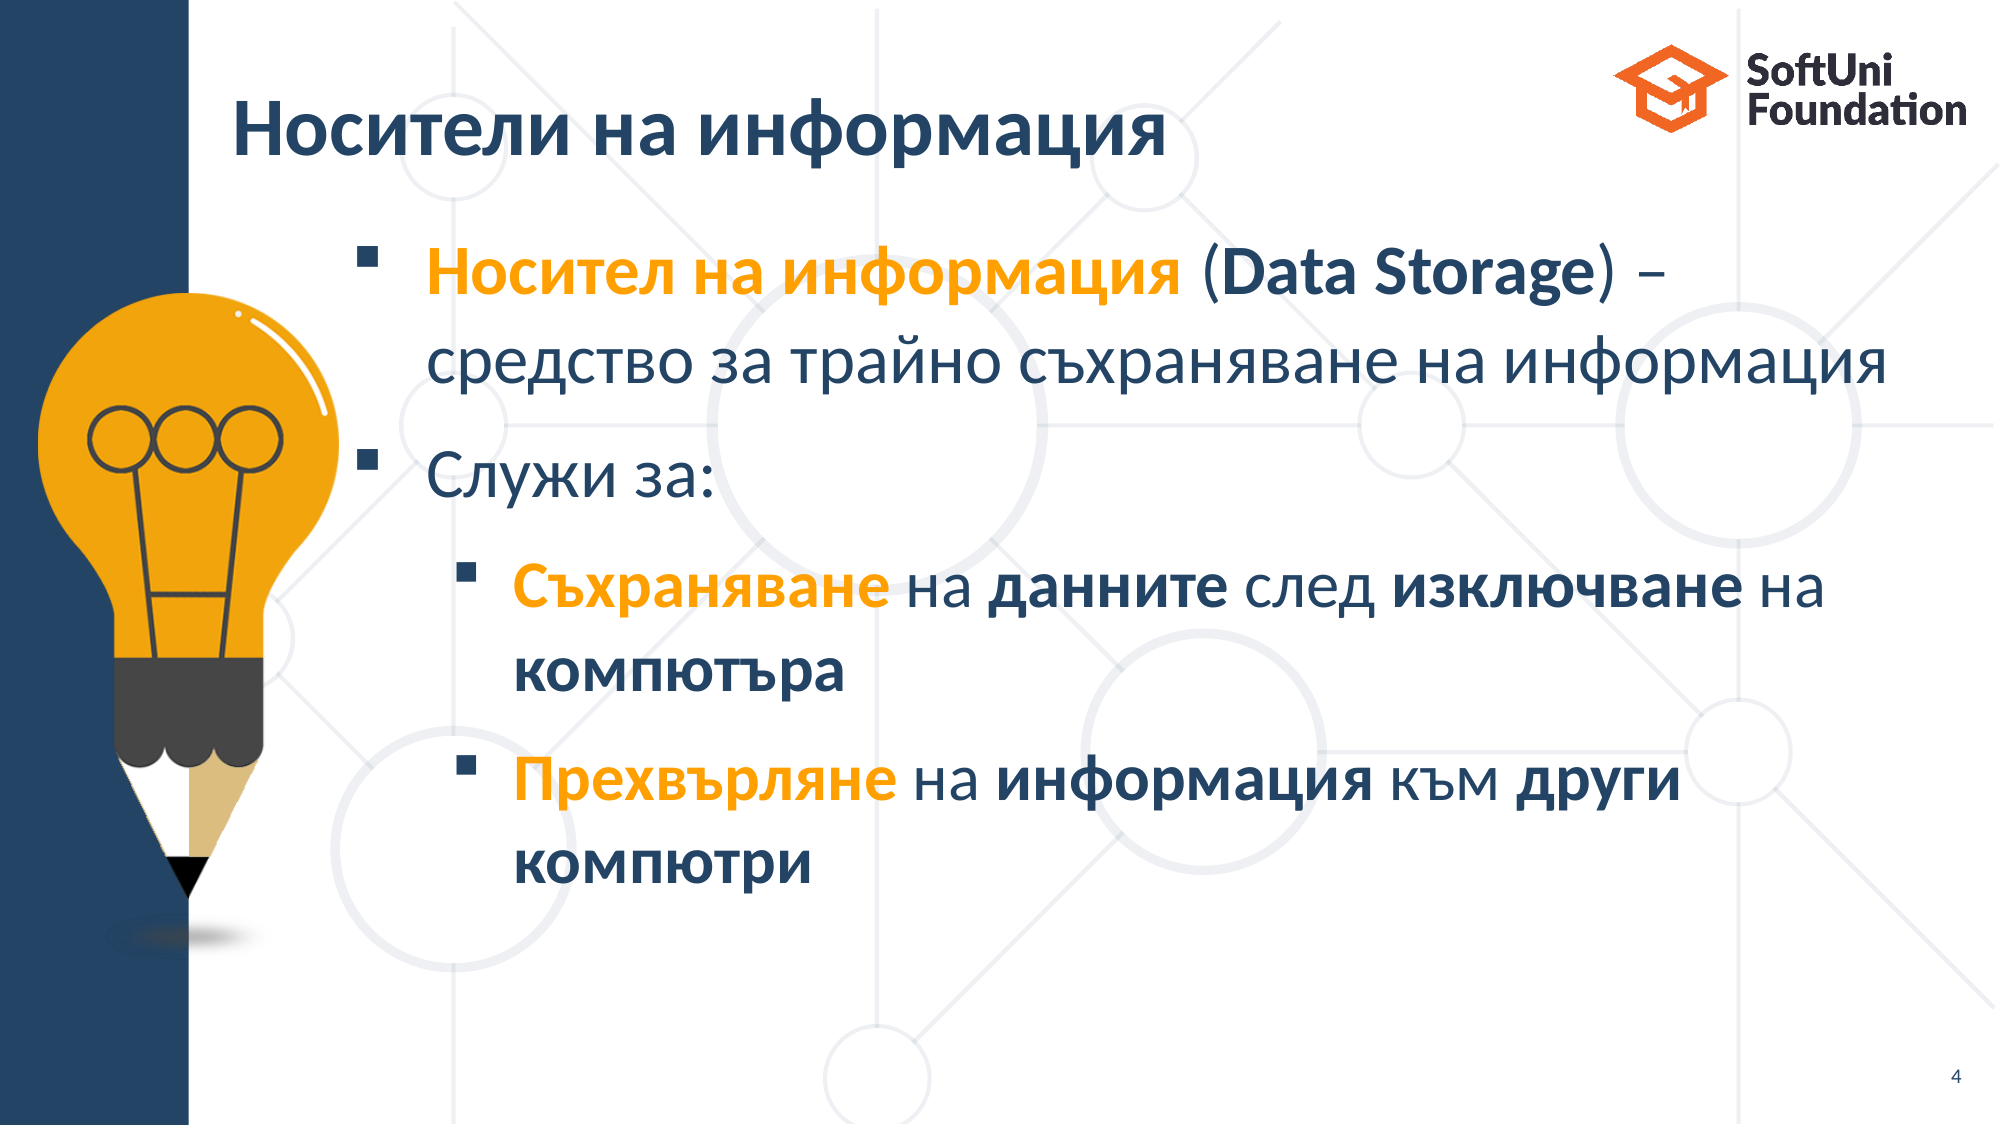

# Носители на информация
Носител на информация (Data Storage) – средство за трайно съхраняване на информация
Служи за:
Съхраняване на данните след изключване на компютъра
Прехвърляне на информация към други компютри
4